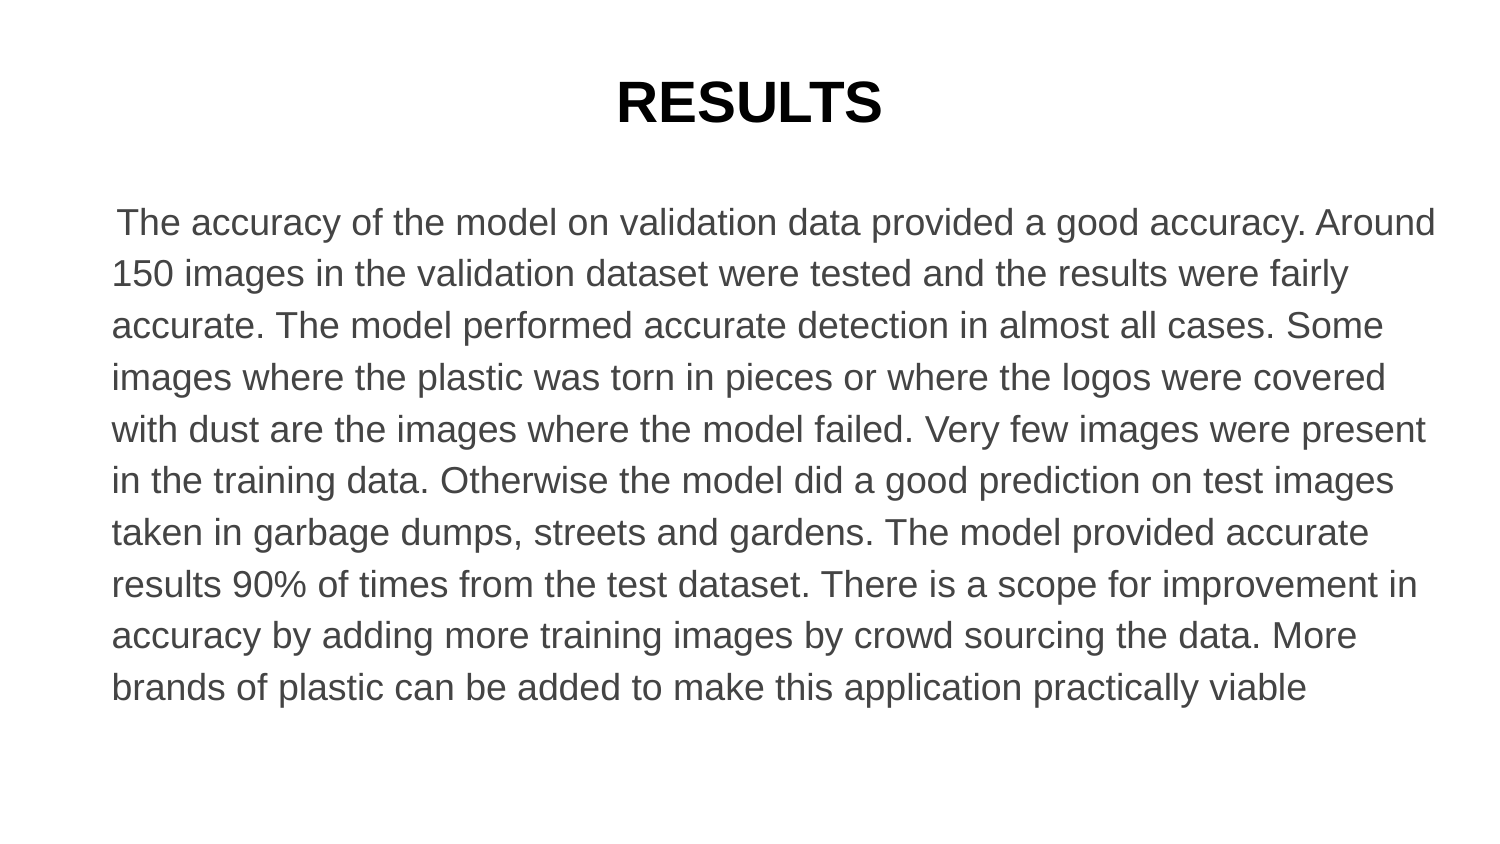

# RESULTS
    The accuracy of the model on validation data provided a good accuracy. Around 150 images in the validation dataset were tested and the results were fairly accurate. The model performed accurate detection in almost all cases. Some images where the plastic was torn in pieces or where the logos were covered with dust are the images where the model failed. Very few images were present in the training data. Otherwise the model did a good prediction on test images taken in garbage dumps, streets and gardens. The model provided accurate results 90% of times from the test dataset. There is a scope for improvement in accuracy by adding more training images by crowd sourcing the data. More brands of plastic can be added to make this application practically viable